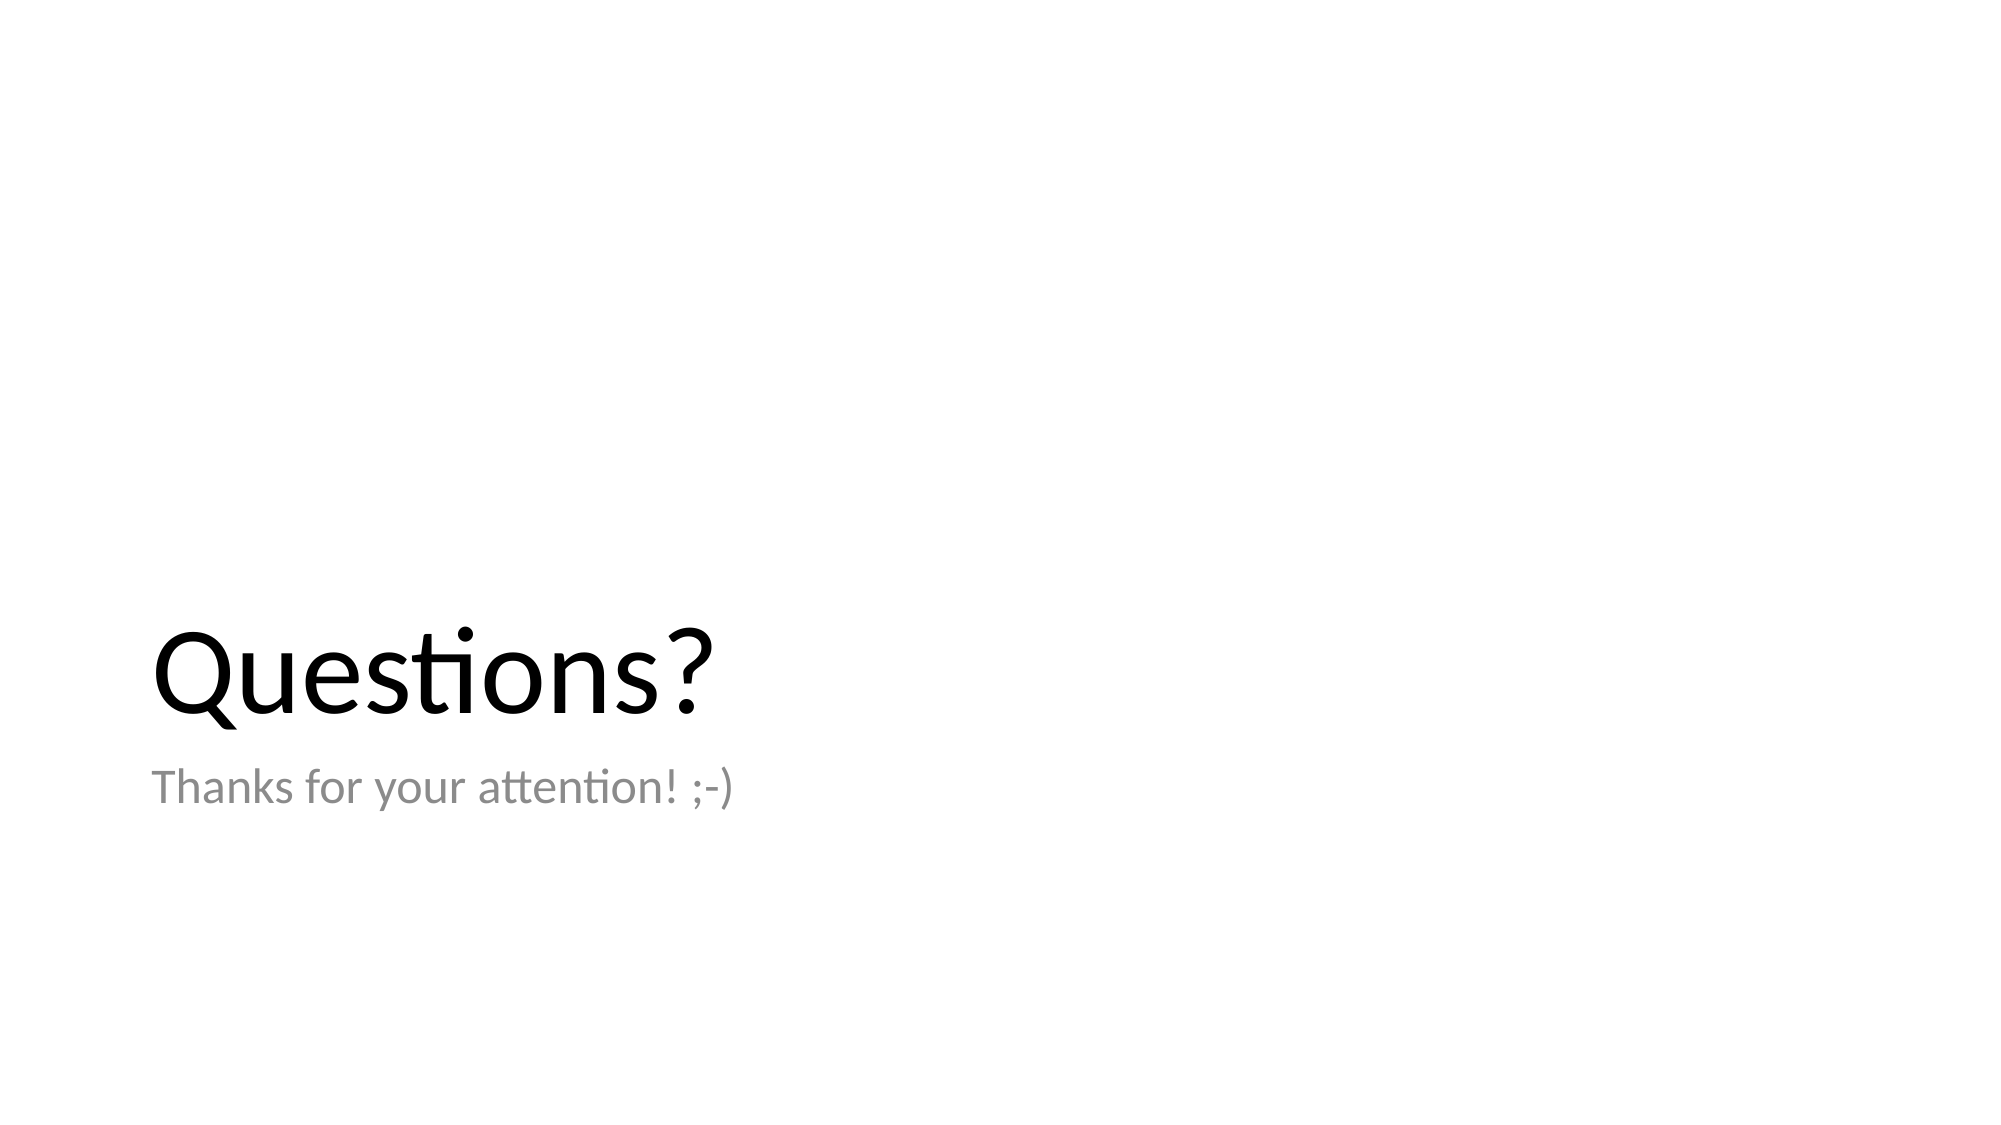

# Questions?
Thanks for your attention! ;-)